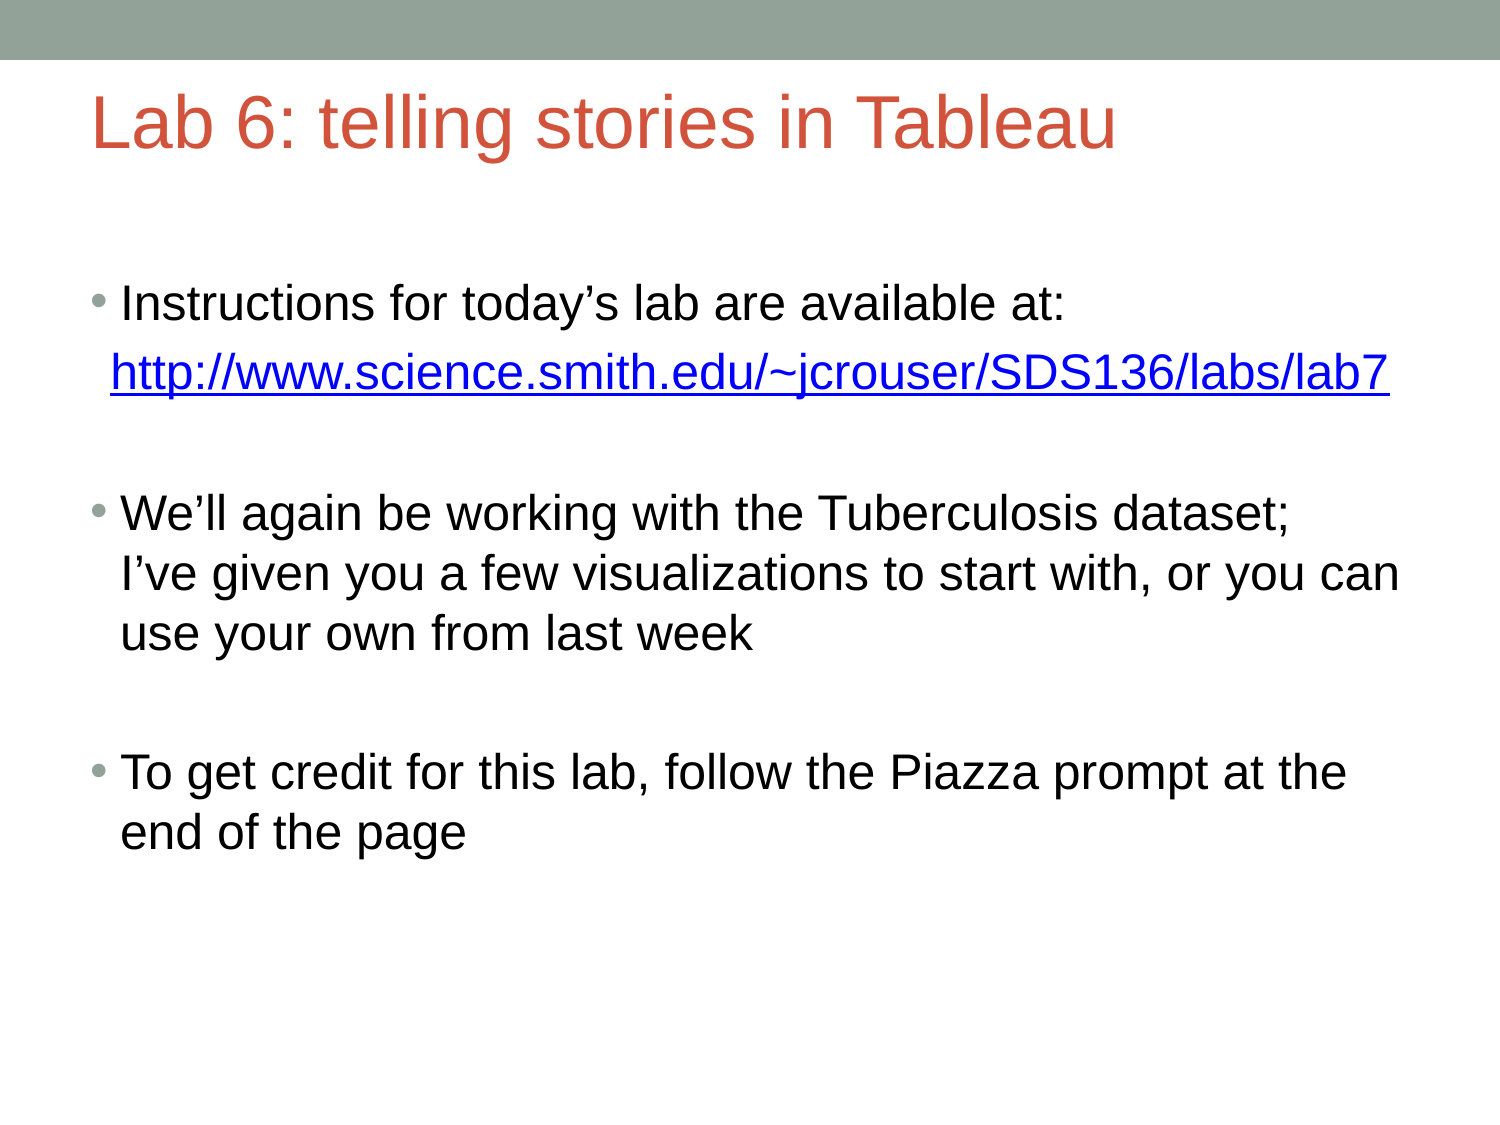

# Lab 6: telling stories in Tableau
Instructions for today’s lab are available at:
http://www.science.smith.edu/~jcrouser/SDS136/labs/lab7

We’ll again be working with the Tuberculosis dataset;   I’ve given you a few visualizations to start with, or you can use your own from last week

To get credit for this lab, follow the Piazza prompt at the end of the page